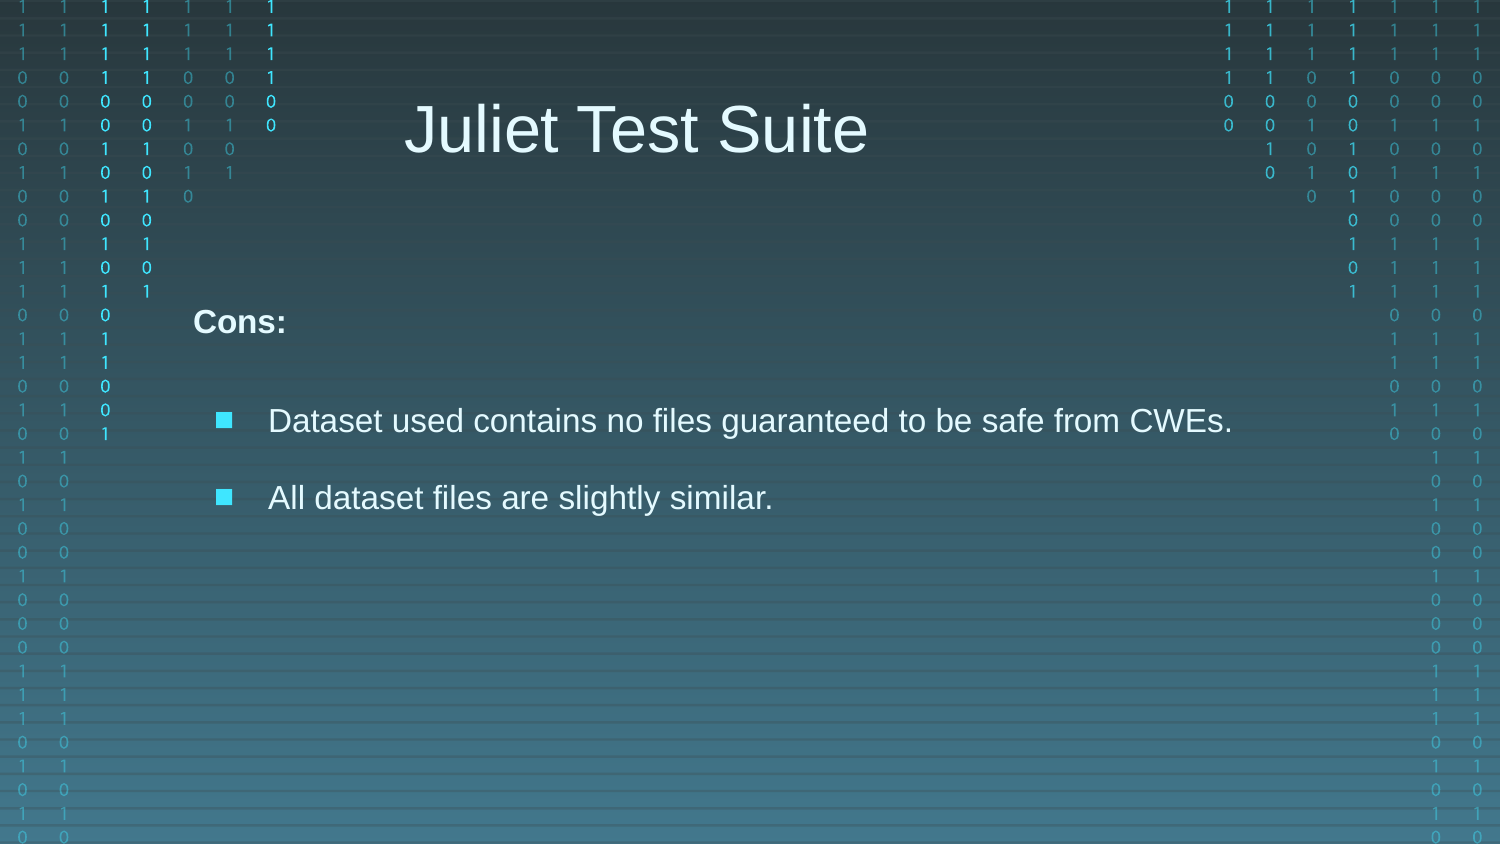

Juliet Test Suite
Cons:

Dataset used contains no files guaranteed to be safe from CWEs.

All dataset files are slightly similar.